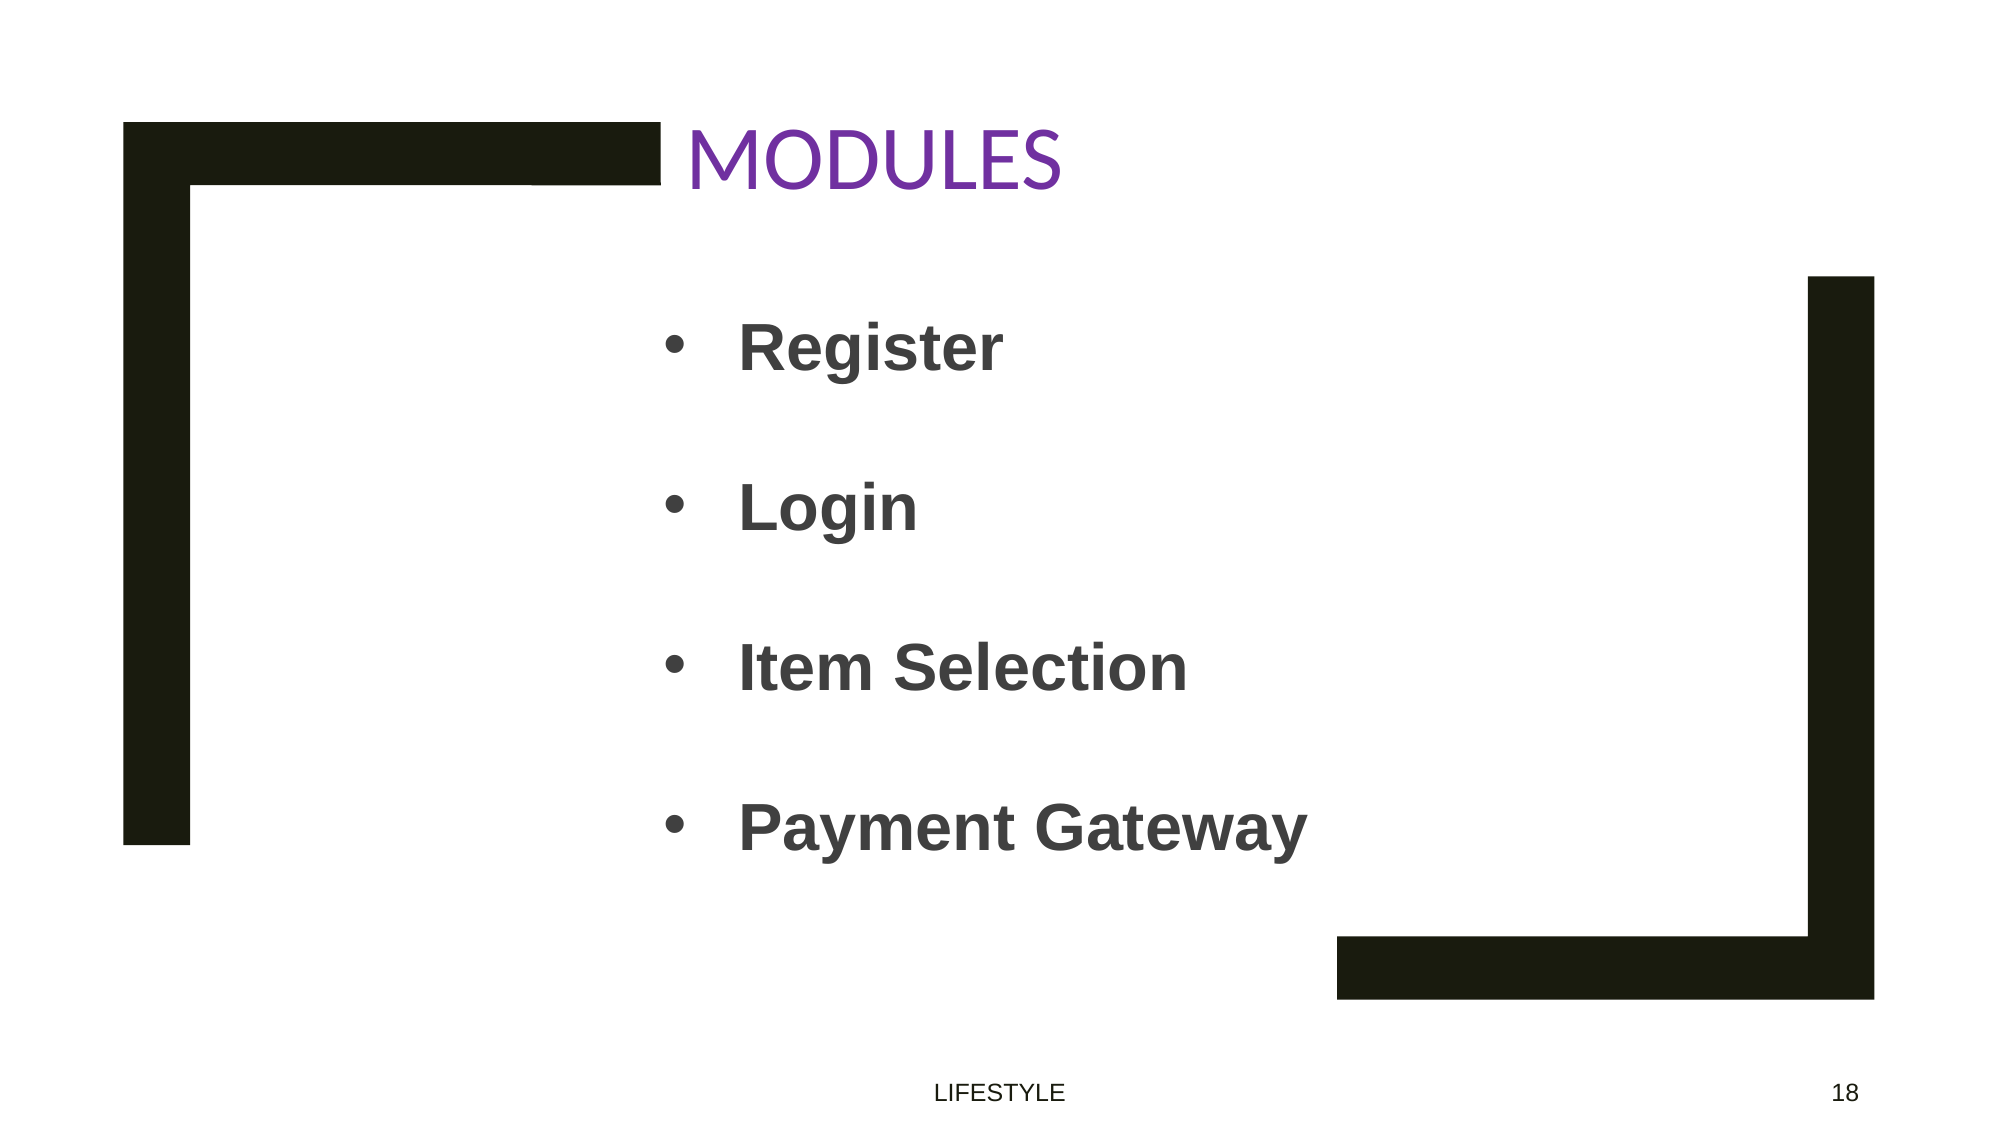

# MODULES
Register

Login

Item Selection

Payment Gateway
LIFESTYLE
18